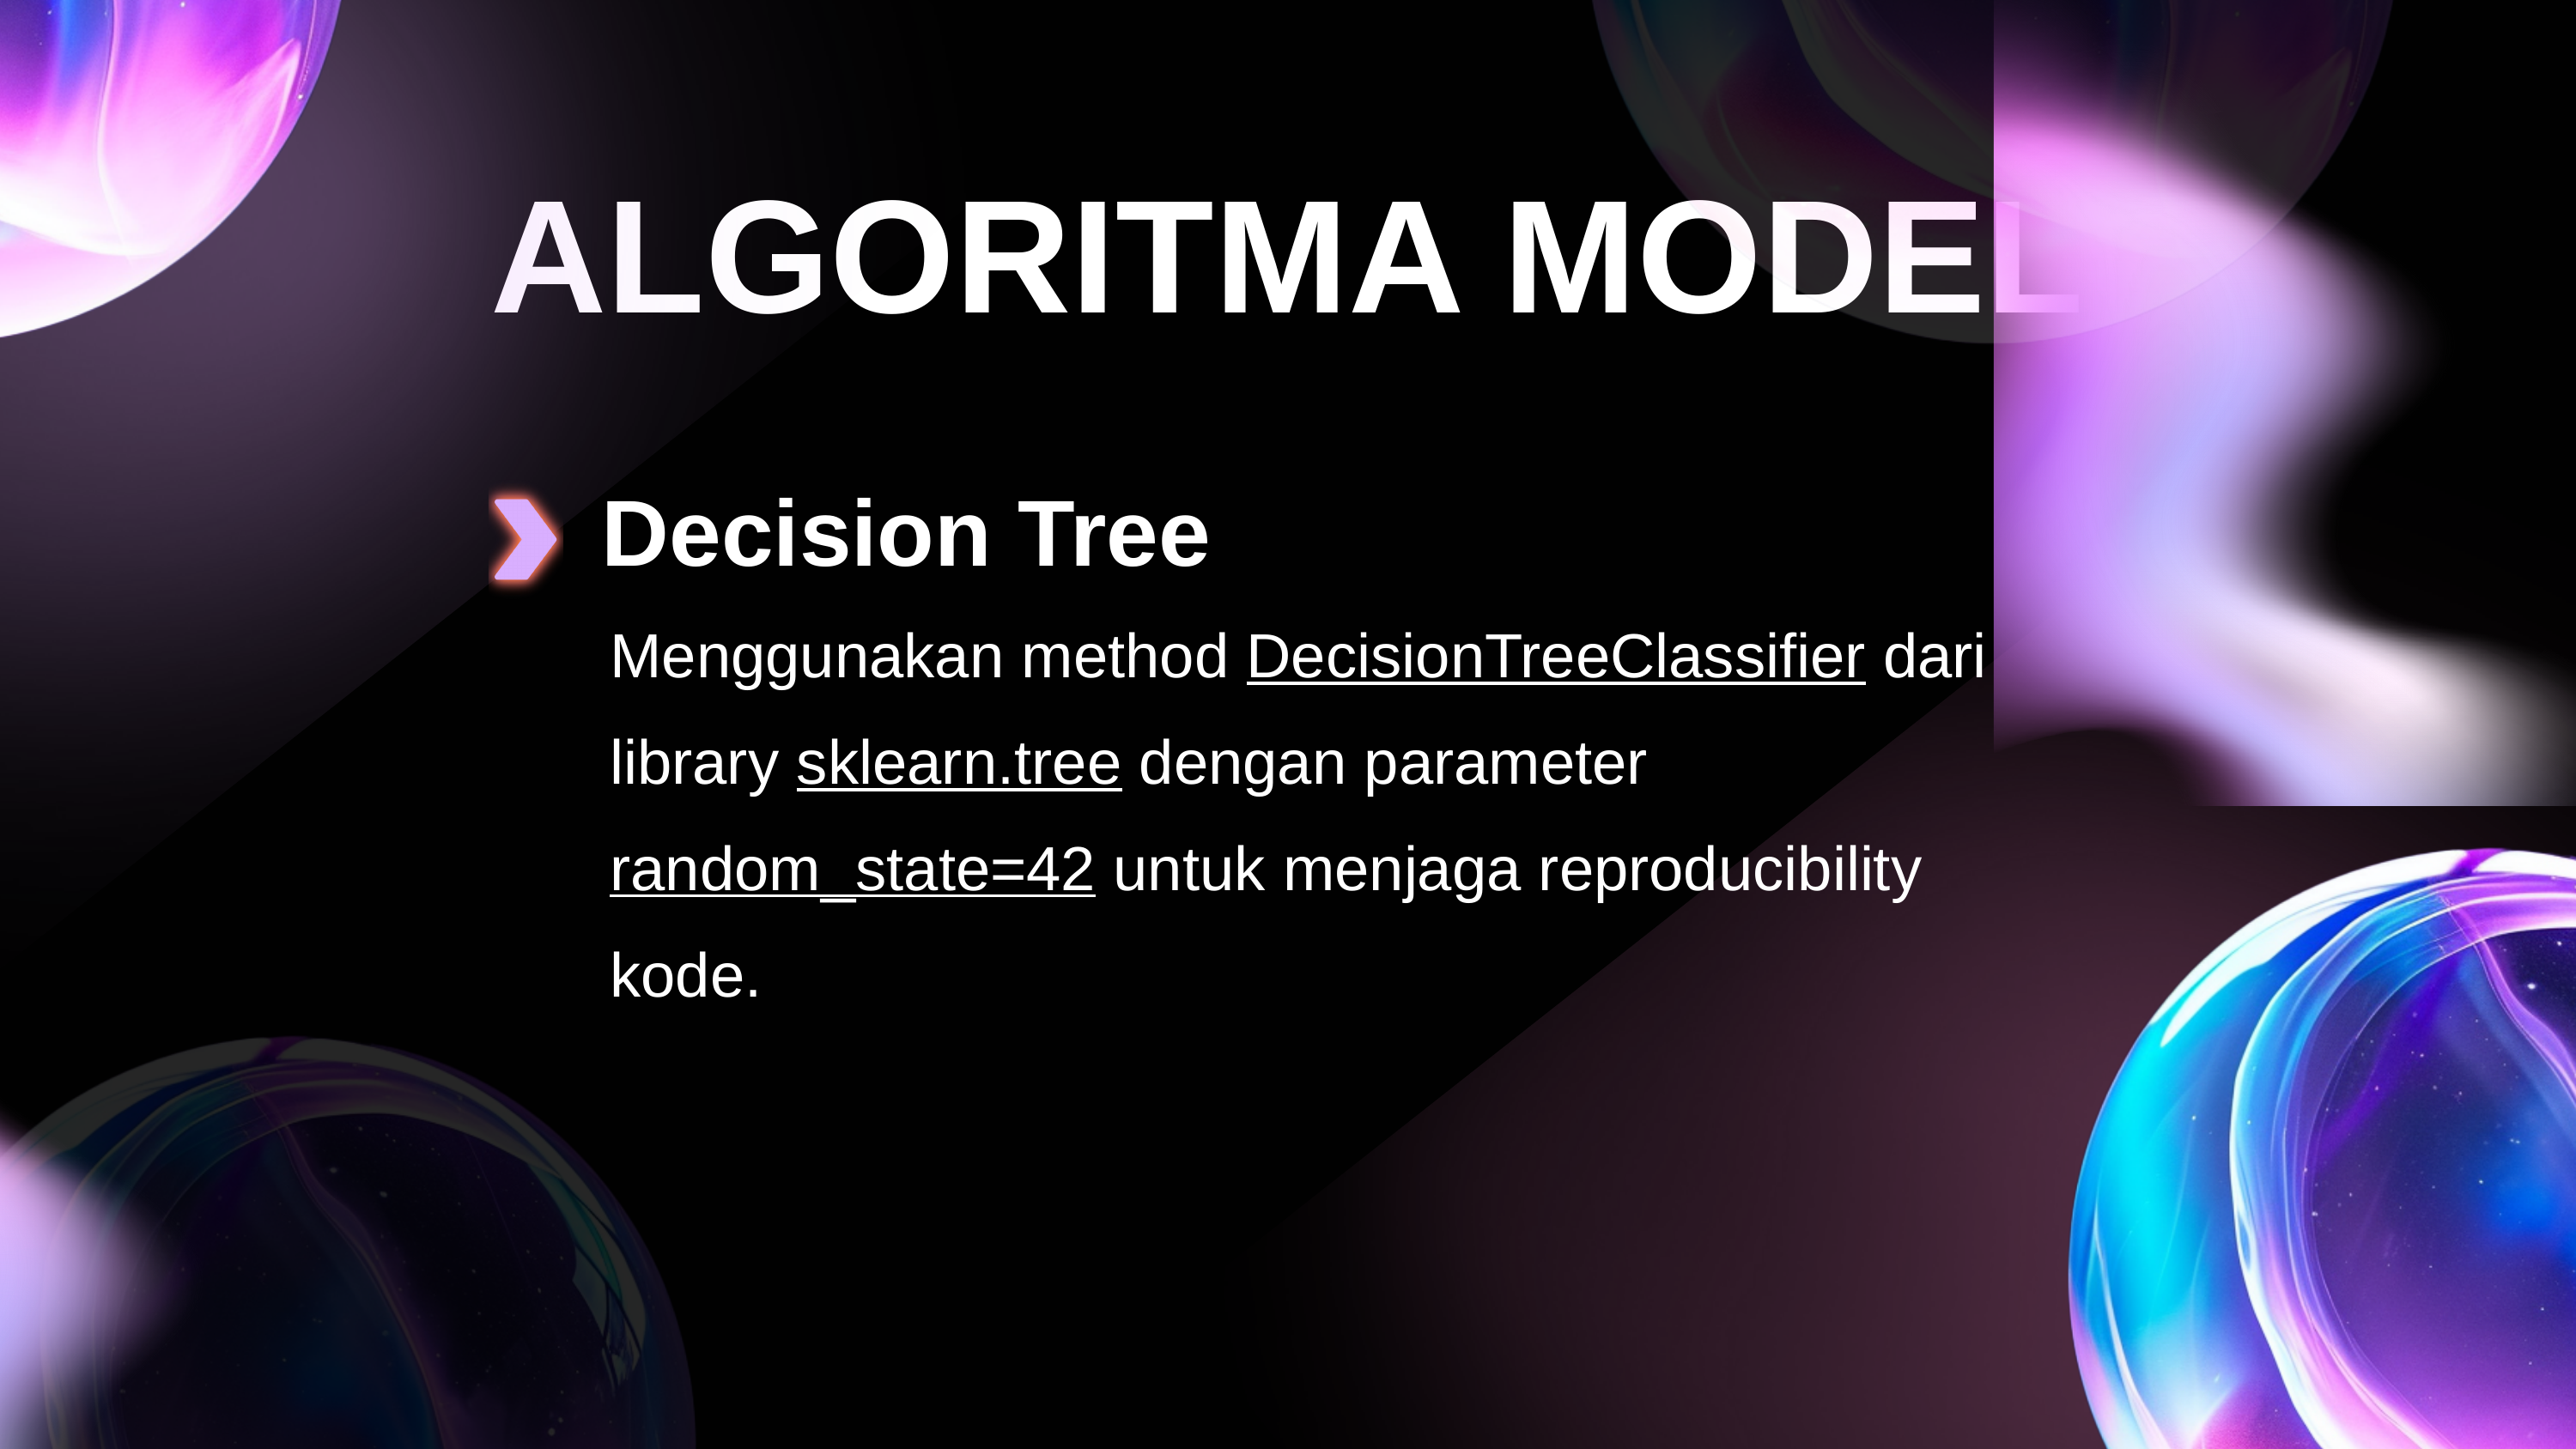

ALGORITMA MODEL

Decision Tree
Menggunakan method DecisionTreeClassifier dari library sklearn.tree dengan parameter random_state=42 untuk menjaga reproducibility kode.